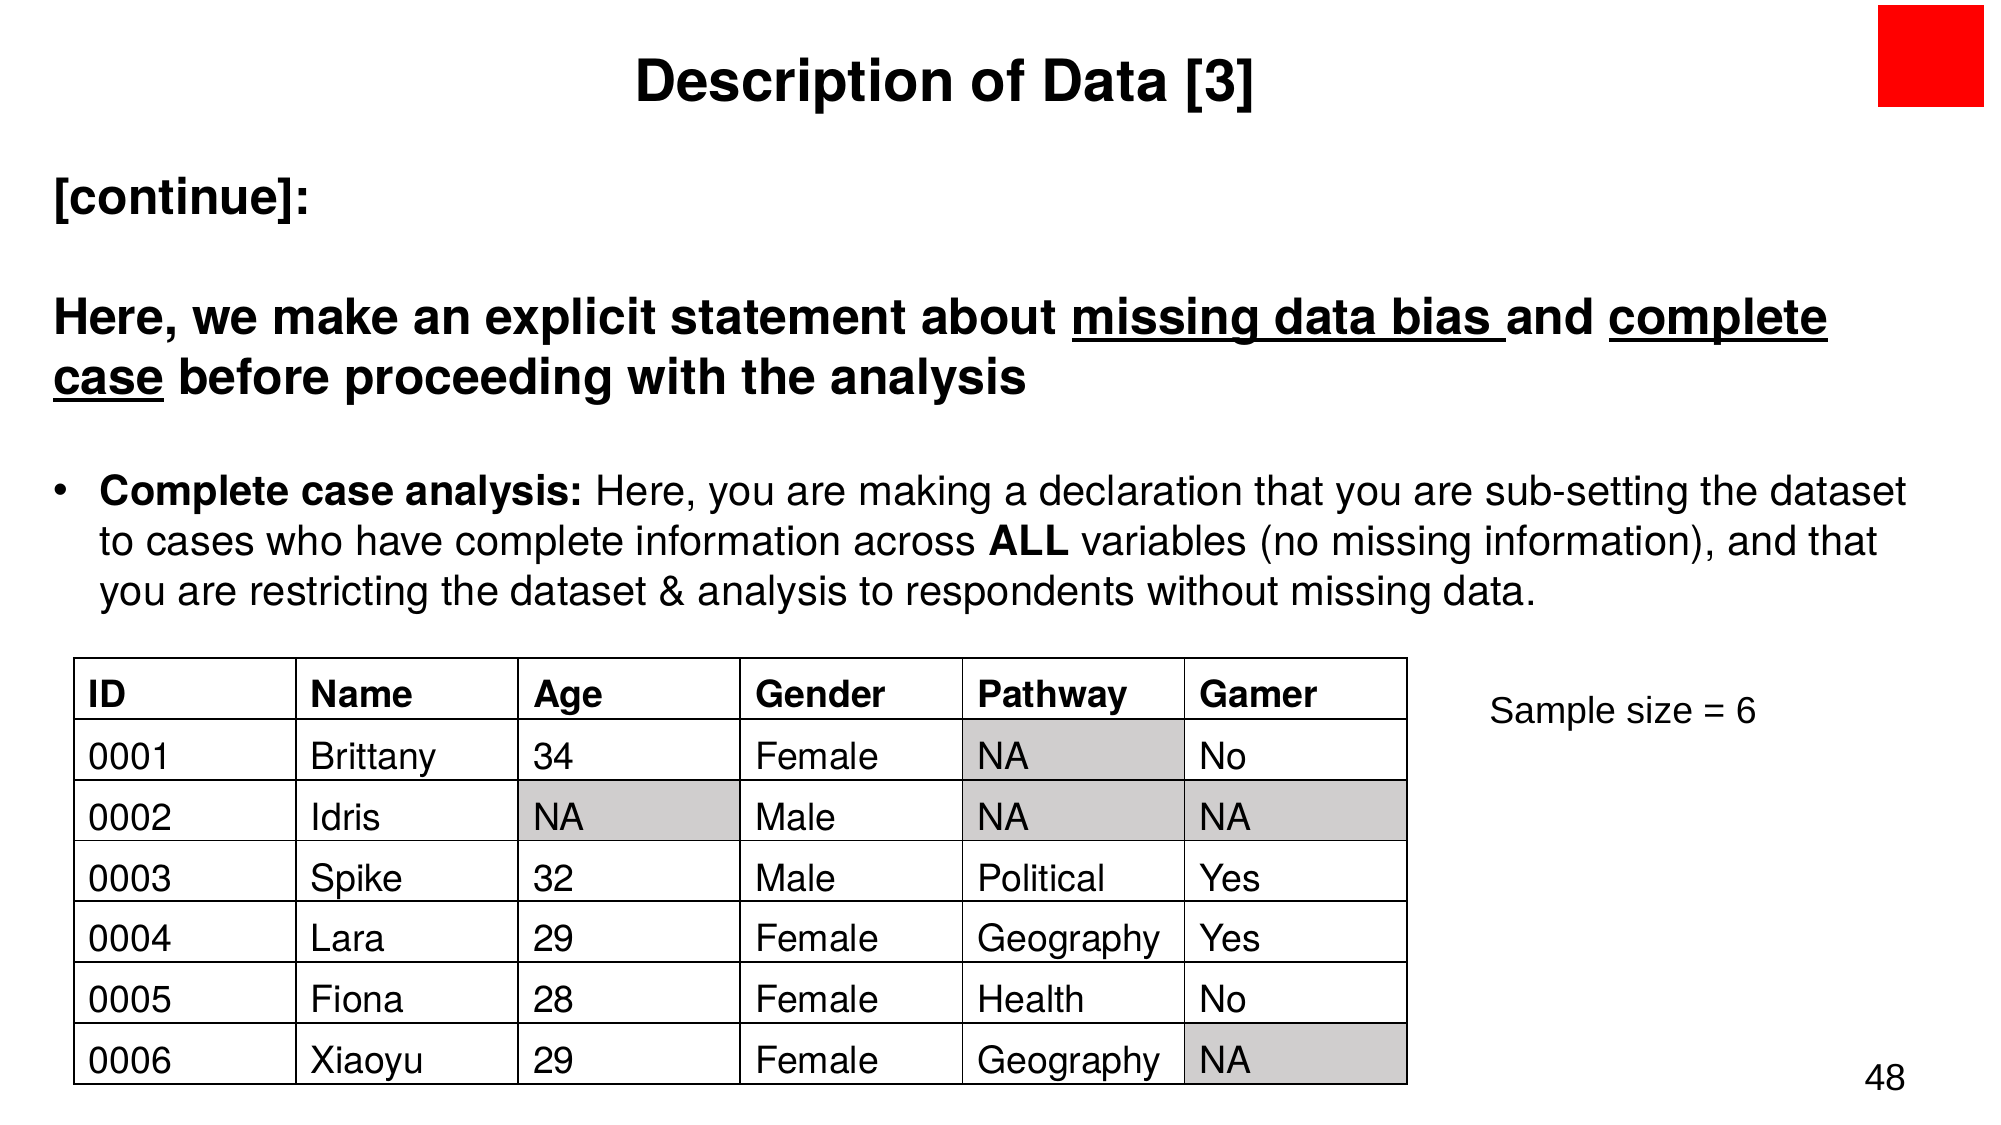

Description of Data [3]
[continue]:

Here, we make an explicit statement about missing data bias and complete case before proceeding with the analysis

Complete case analysis: Here, you are making a declaration that you are sub-setting the dataset to cases who have complete information across ALL variables (no missing information), and that you are restricting the dataset & analysis to respondents without missing data.
| ID | Name | Age | Gender | Pathway | Gamer |
| --- | --- | --- | --- | --- | --- |
| 0001 | Brittany | 34 | Female | NA | No |
| 0002 | Idris | NA | Male | NA | NA |
| 0003 | Spike | 32 | Male | Political | Yes |
| 0004 | Lara | 29 | Female | Geography | Yes |
| 0005 | Fiona | 28 | Female | Health | No |
| 0006 | Xiaoyu | 29 | Female | Geography | NA |
Sample size = 6
48